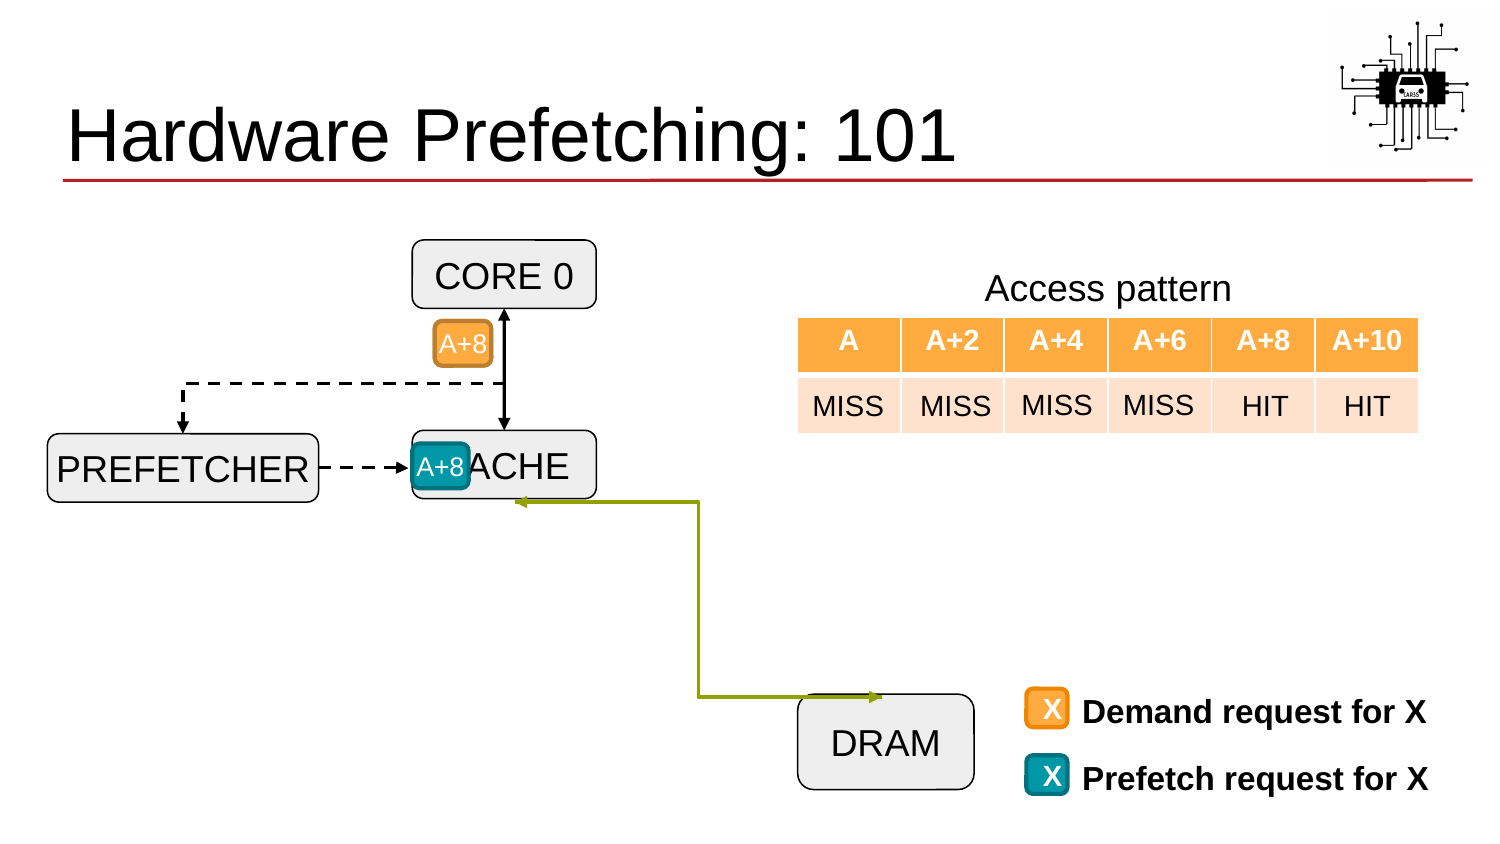

# Hardware Prefetching: 101
CORE 0
Access pattern
| A | A+2 | A+4 | A+6 | A+8 | A+10 |
| --- | --- | --- | --- | --- | --- |
|  |  |  |  |  |  |
A
A+8
MISS
MISS
MISS
MISS
HIT
HIT
CACHE
PREFETCHER
A+8
Demand request for X
X
DRAM
Prefetch request for X
X
3